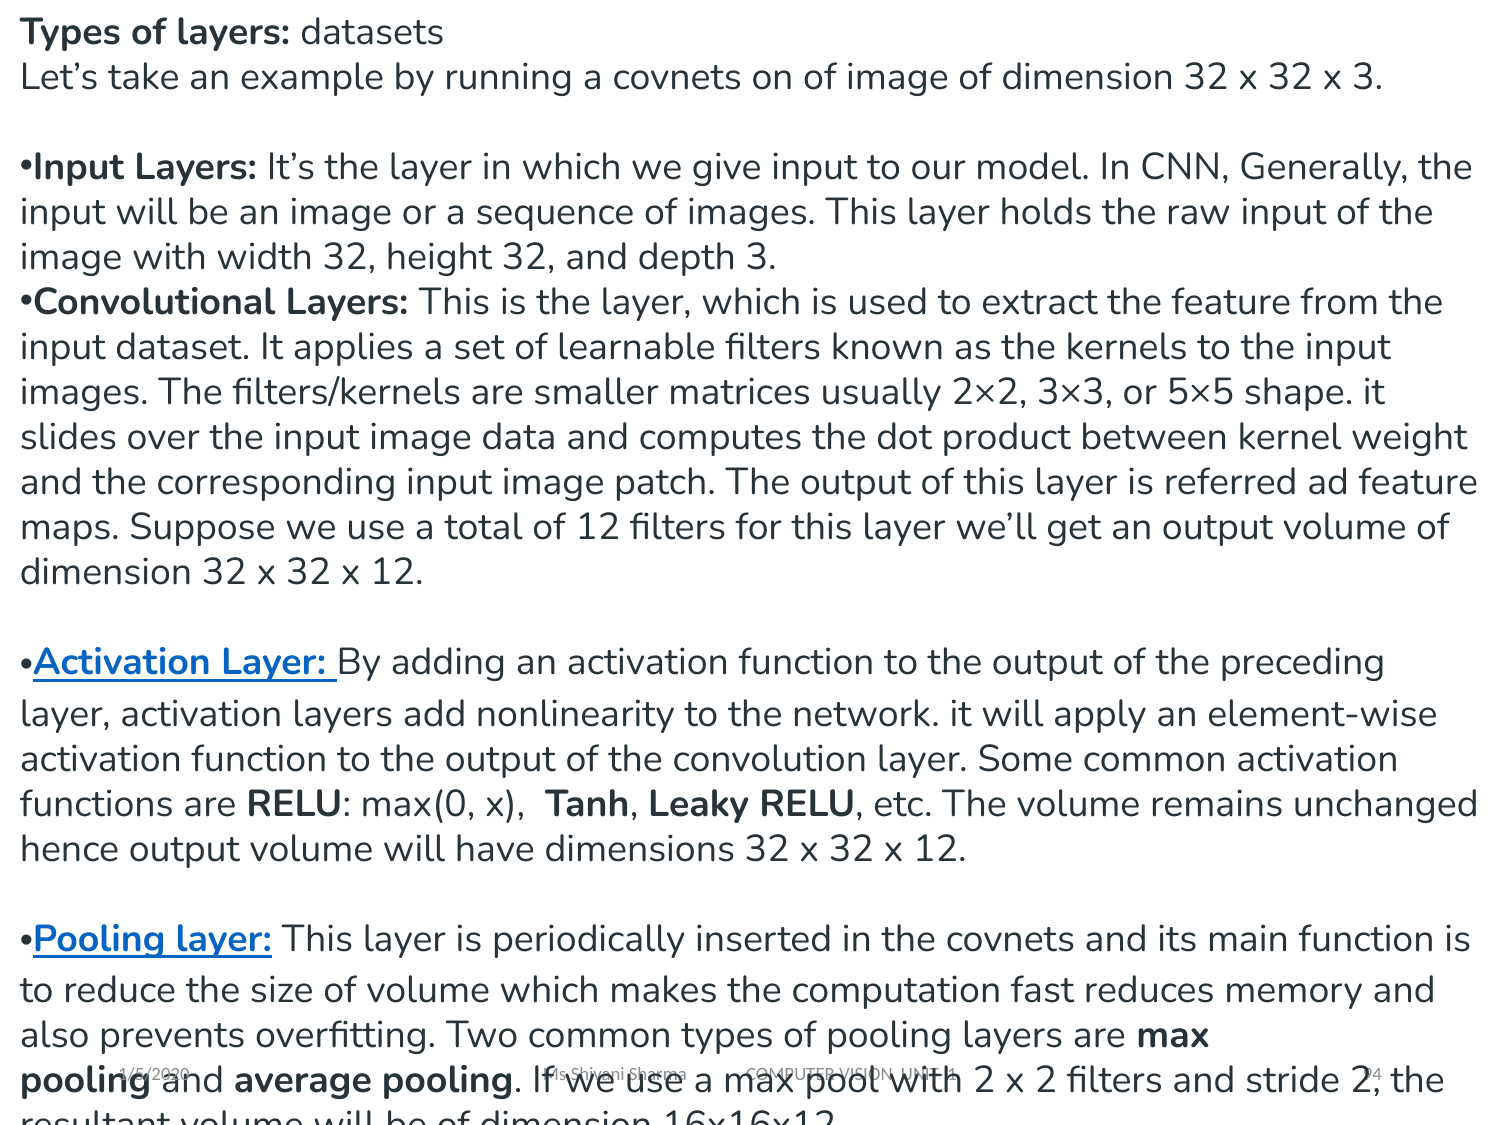

Types of layers: datasets
Let’s take an example by running a covnets on of image of dimension 32 x 32 x 3.

Input Layers: It’s the layer in which we give input to our model. In CNN, Generally, the input will be an image or a sequence of images. This layer holds the raw input of the image with width 32, height 32, and depth 3.
Convolutional Layers: This is the layer, which is used to extract the feature from the input dataset. It applies a set of learnable filters known as the kernels to the input images. The filters/kernels are smaller matrices usually 2×2, 3×3, or 5×5 shape. it slides over the input image data and computes the dot product between kernel weight and the corresponding input image patch. The output of this layer is referred ad feature maps. Suppose we use a total of 12 filters for this layer we’ll get an output volume of dimension 32 x 32 x 12.

Activation Layer: By adding an activation function to the output of the preceding layer, activation layers add nonlinearity to the network. it will apply an element-wise activation function to the output of the convolution layer. Some common activation functions are RELU: max(0, x),  Tanh, Leaky RELU, etc. The volume remains unchanged hence output volume will have dimensions 32 x 32 x 12.

Pooling layer: This layer is periodically inserted in the covnets and its main function is to reduce the size of volume which makes the computation fast reduces memory and also prevents overfitting. Two common types of pooling layers are max pooling and average pooling. If we use a max pool with 2 x 2 filters and stride 2, the resultant volume will be of dimension 16x16x12.

1/5/2020
Ms.Shivani Sharma              COMPUTER VISION  UNIT- 1
94